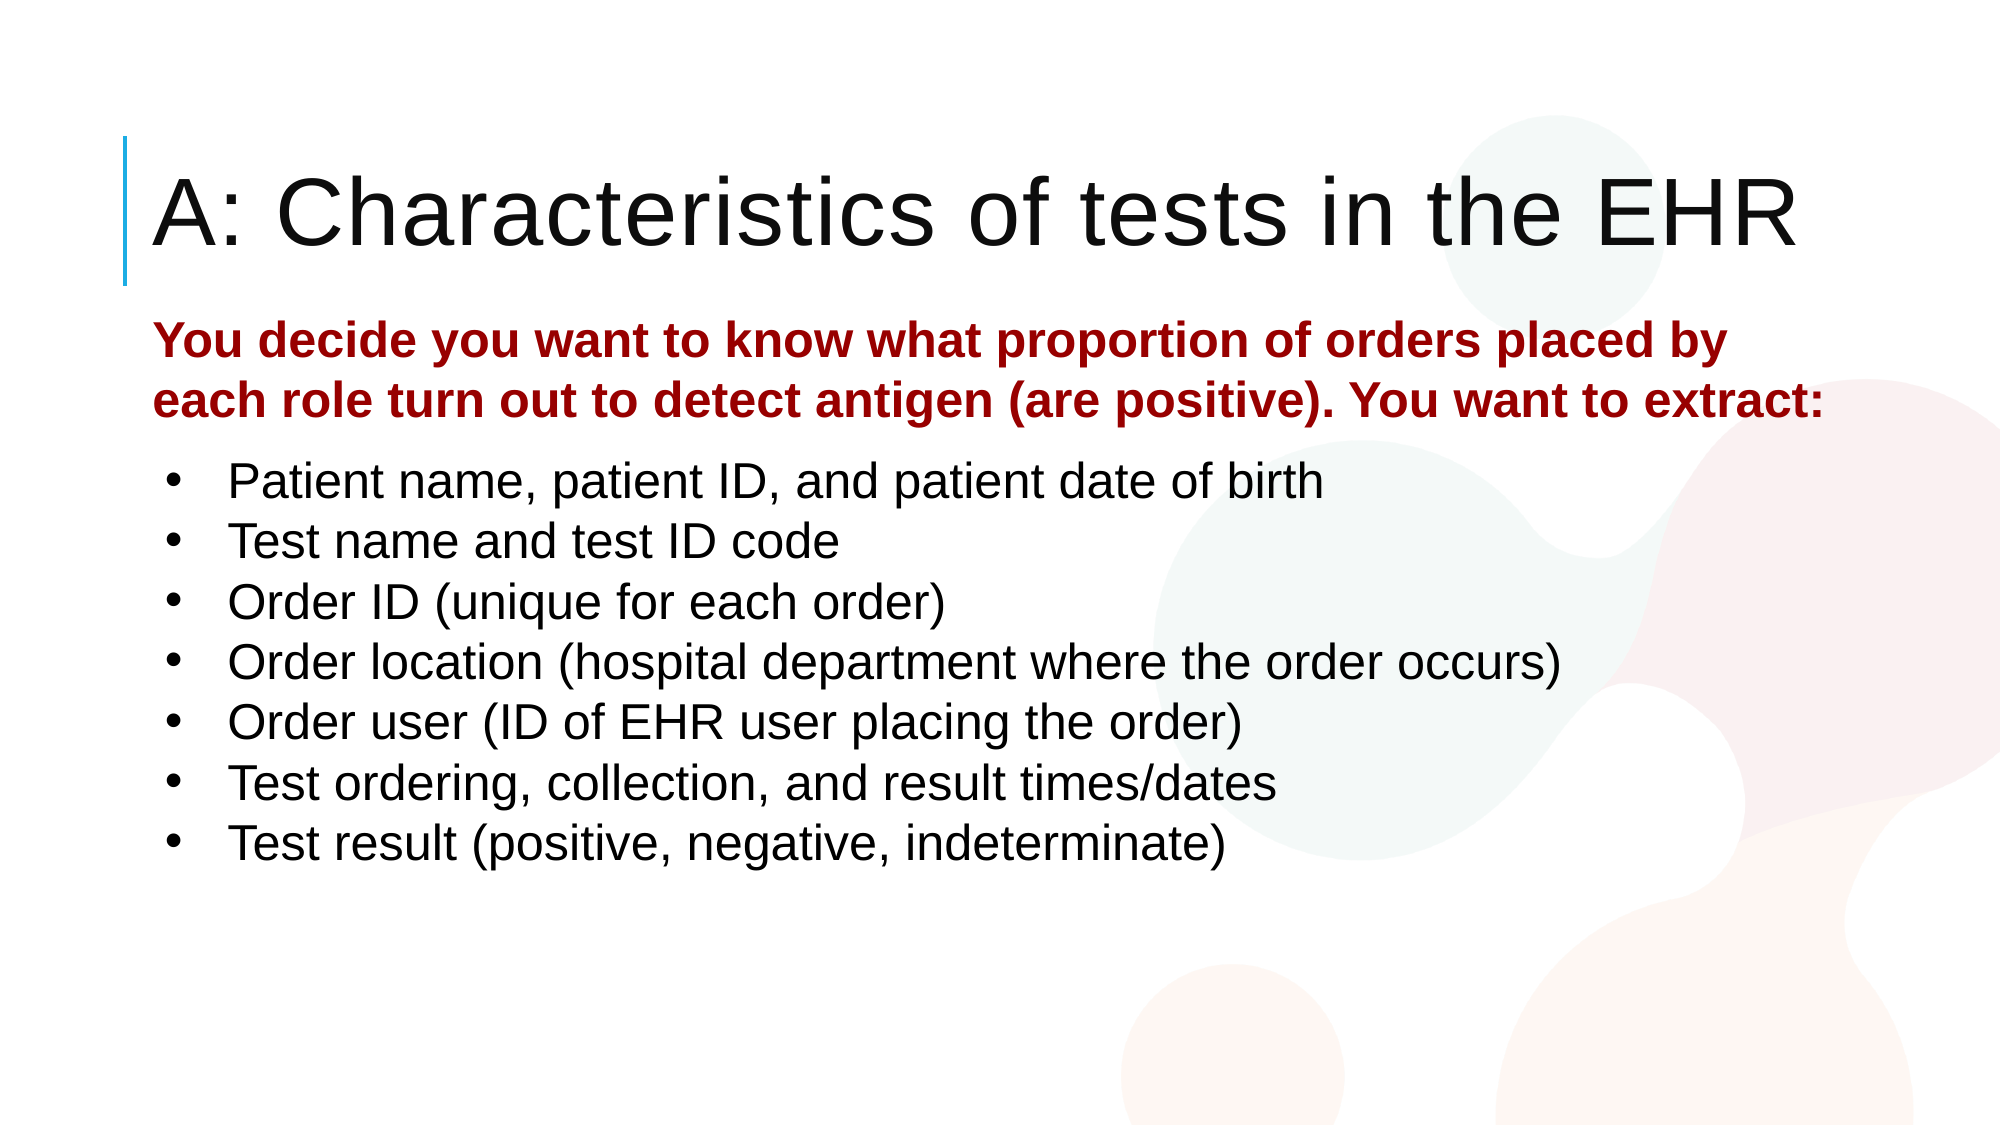

# A: Characteristics of tests in the EHR
You decide you want to know what proportion of orders placed by each role turn out to detect antigen (are positive). You want to extract:
Patient name, patient ID, and patient date of birth
Test name and test ID code
Order ID (unique for each order)
Order location (hospital department where the order occurs)
Order user (ID of EHR user placing the order)
Test ordering, collection, and result times/dates
Test result (positive, negative, indeterminate)